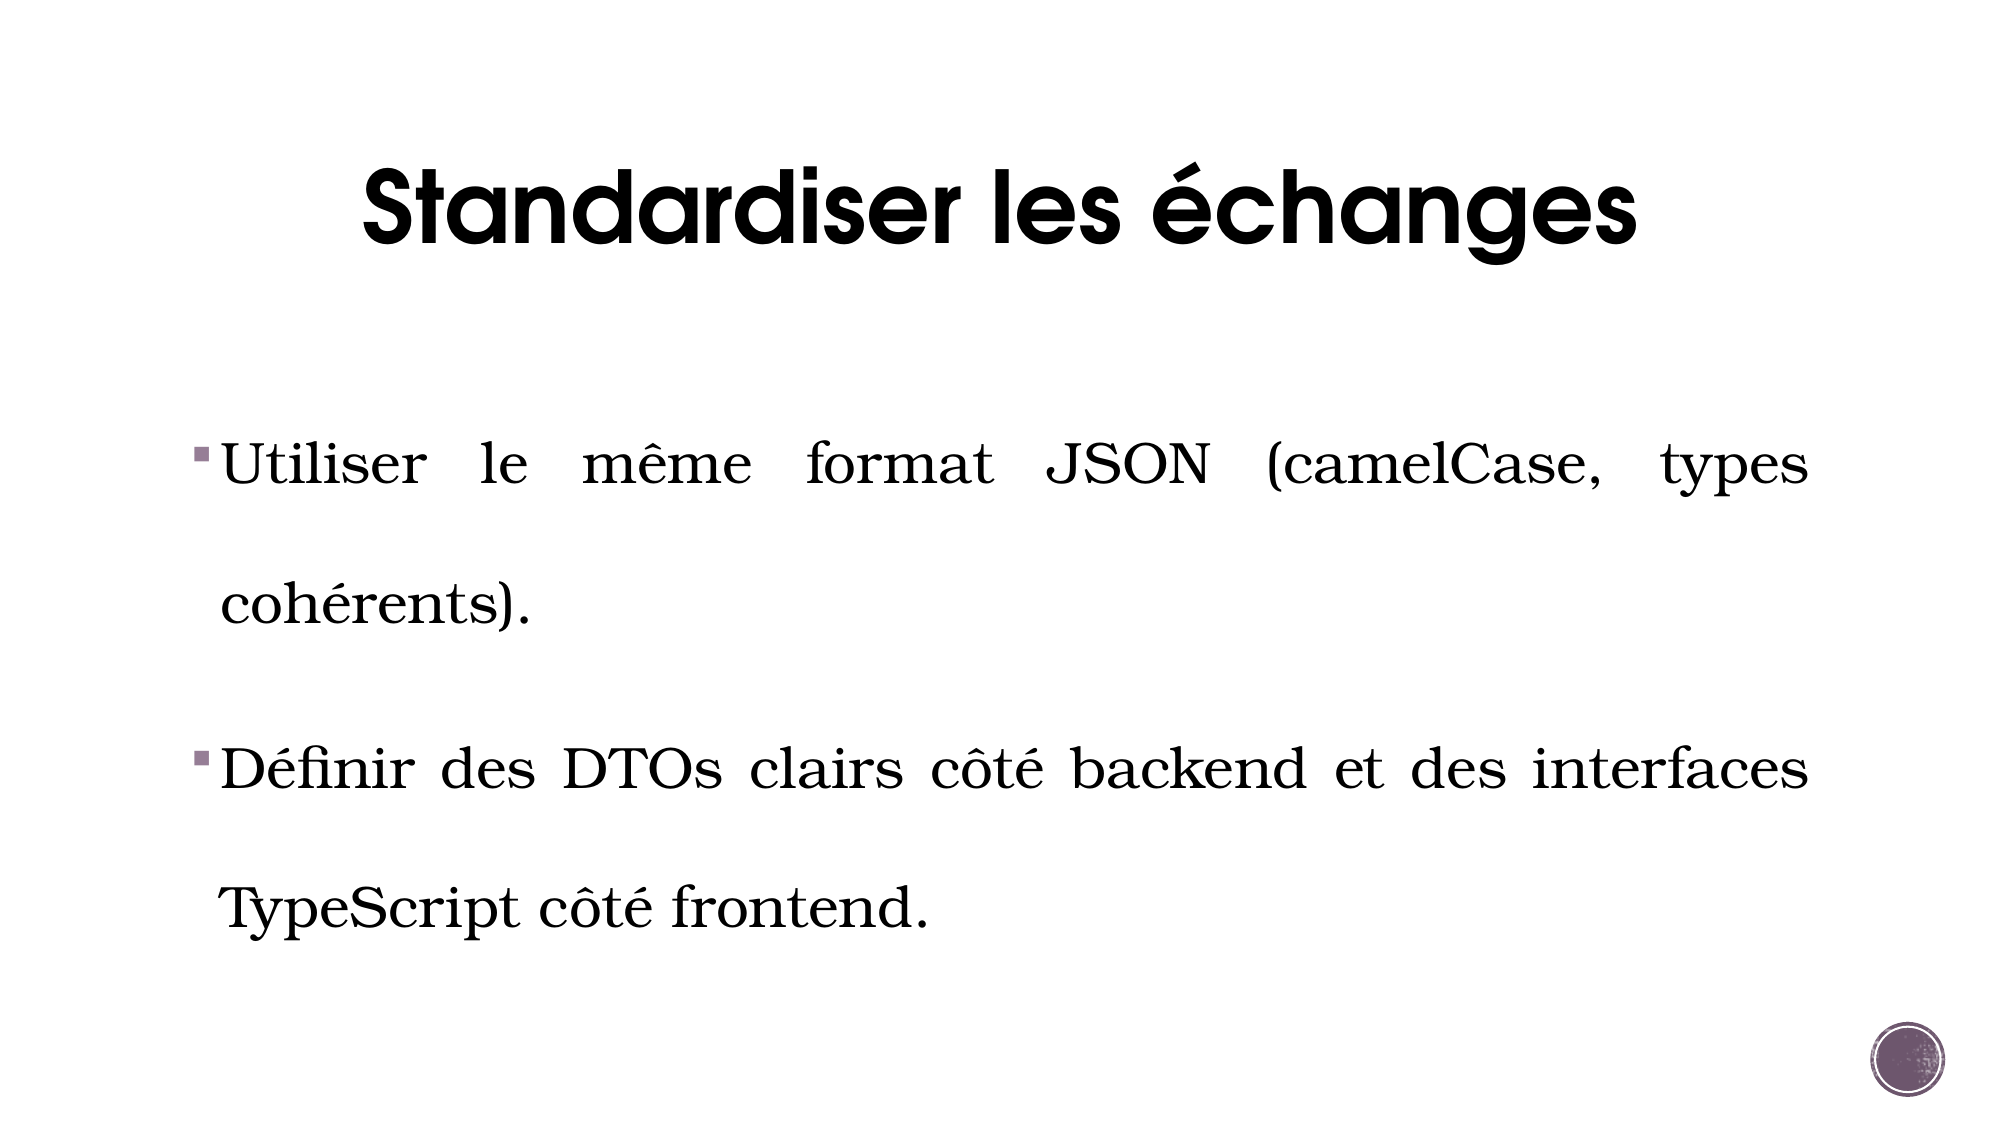

# Standardiser les échanges
Utiliser le même format JSON (camelCase, types cohérents).
Définir des DTOs clairs côté backend et des interfaces TypeScript côté frontend.